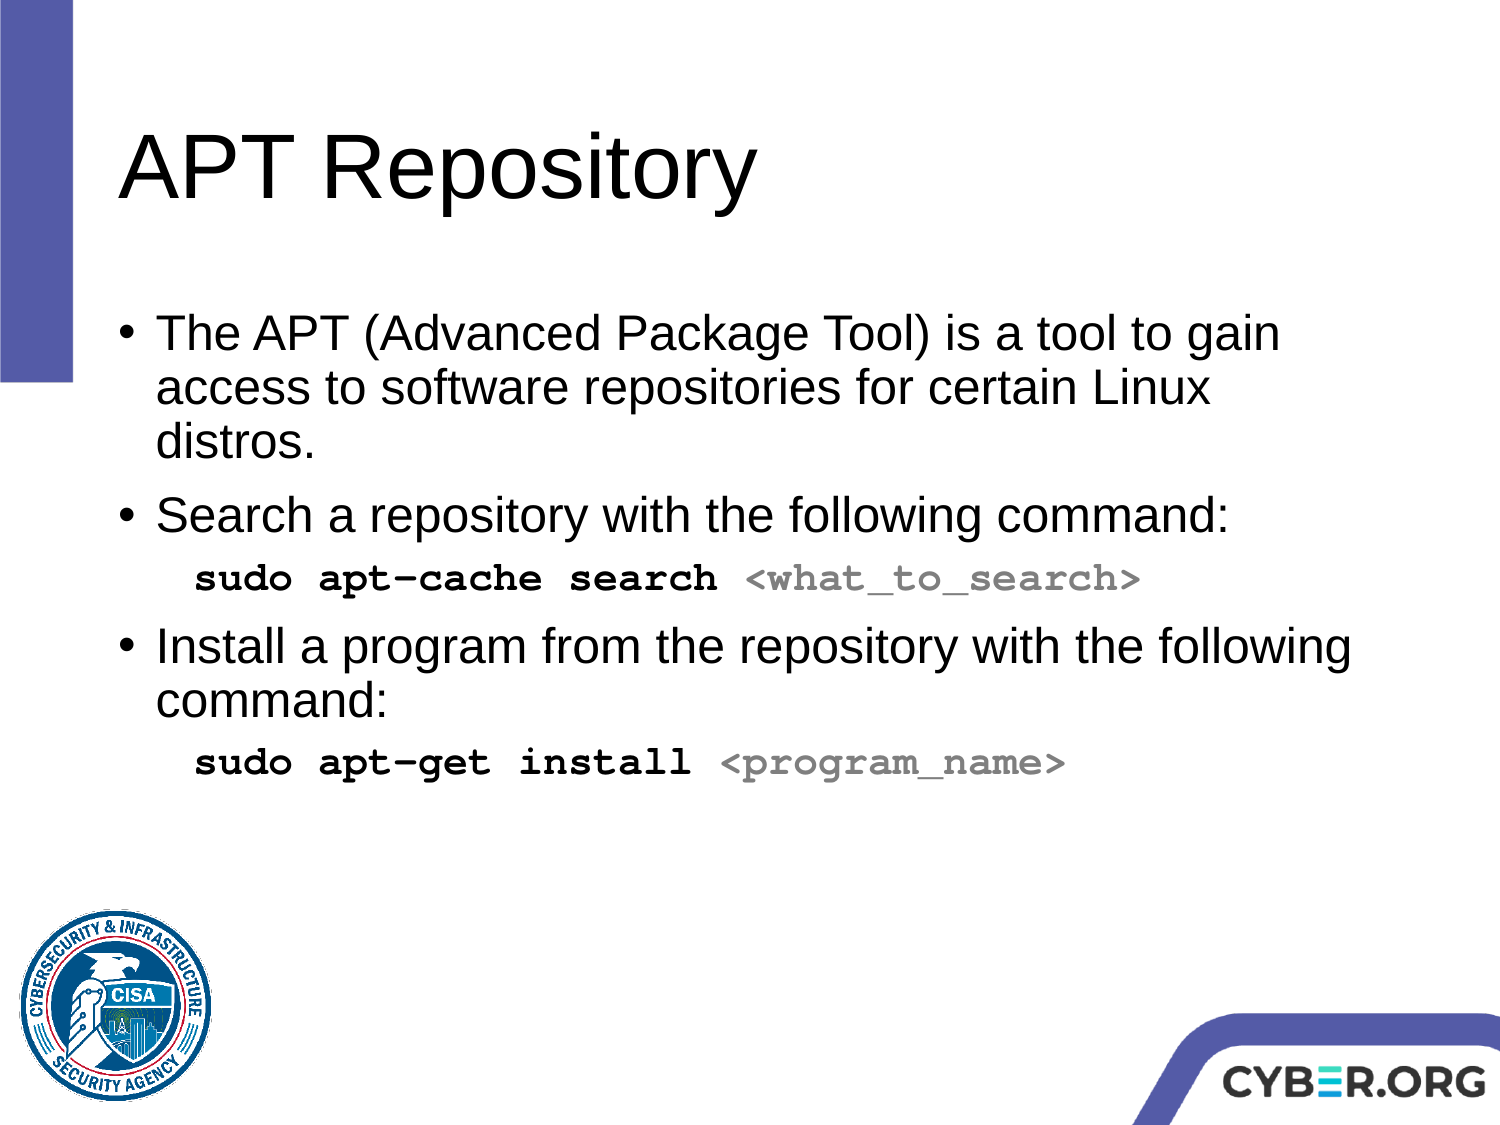

# APT Repository
The APT (Advanced Package Tool) is a tool to gain access to software repositories for certain Linux distros.
Search a repository with the following command:
sudo apt-cache search <what_to_search>
Install a program from the repository with the following command:
sudo apt-get install <program_name>